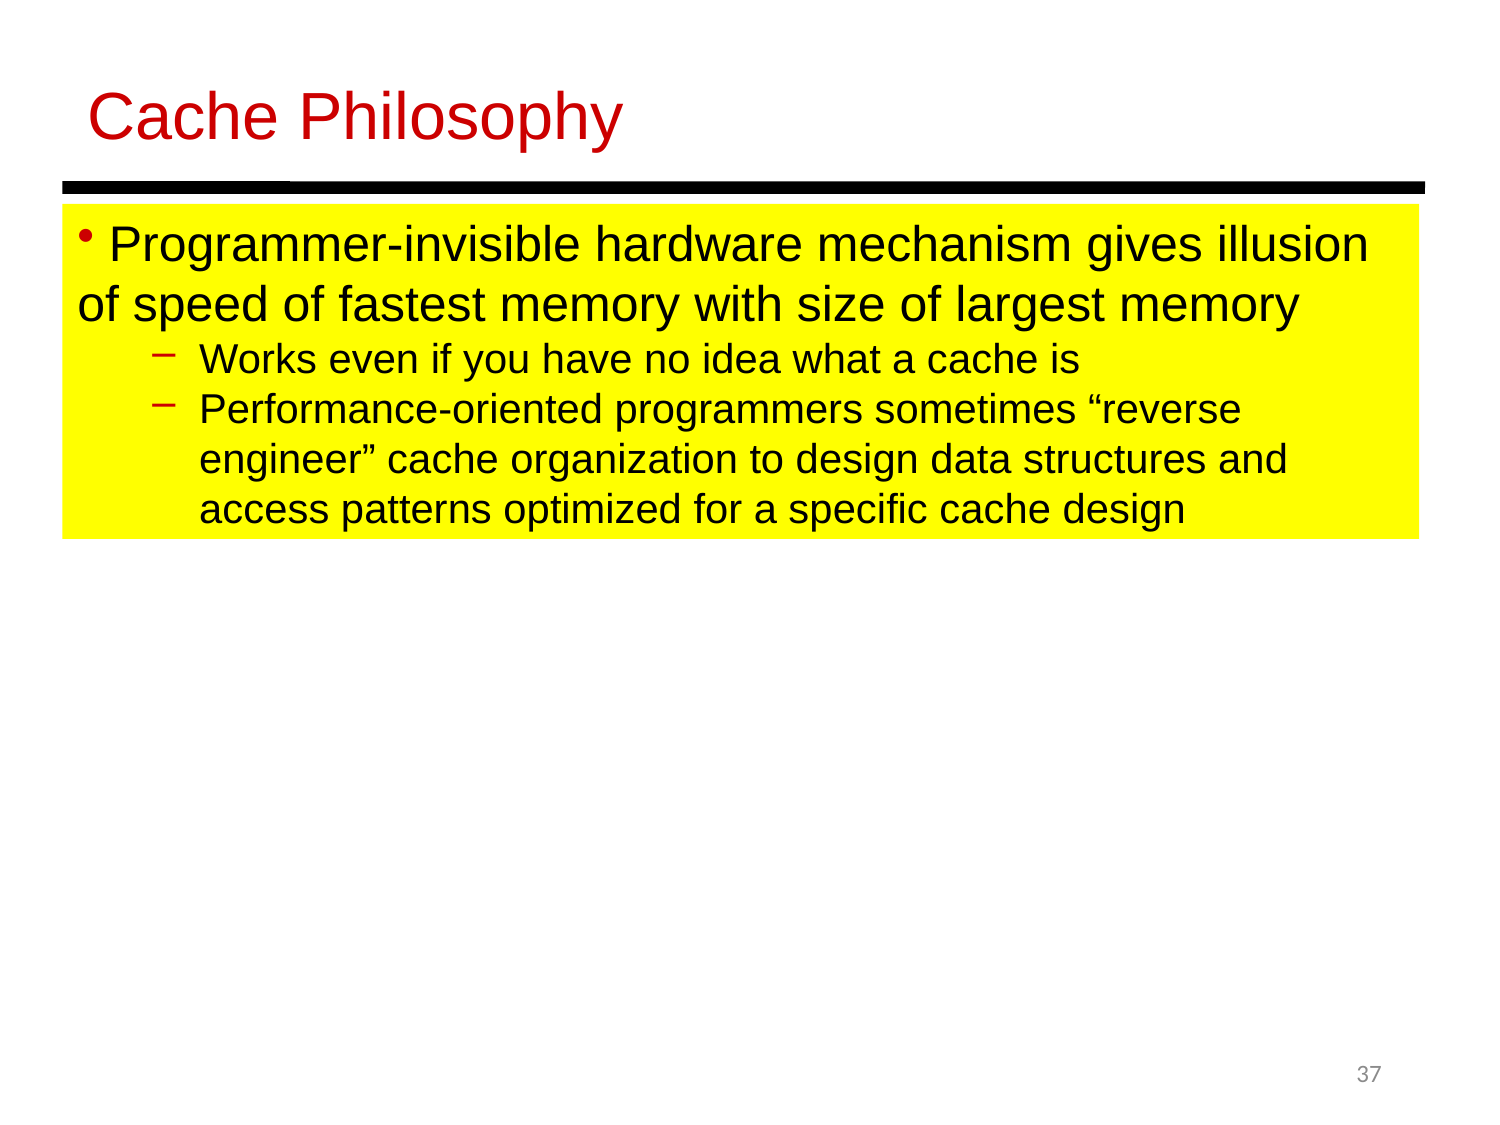

Cache Philosophy

 Programmer-invisible hardware mechanism gives illusion of speed of fastest memory with size of largest memory
Works even if you have no idea what a cache is
Performance-oriented programmers sometimes “reverse engineer” cache organization to design data structures and access patterns optimized for a specific cache design
37